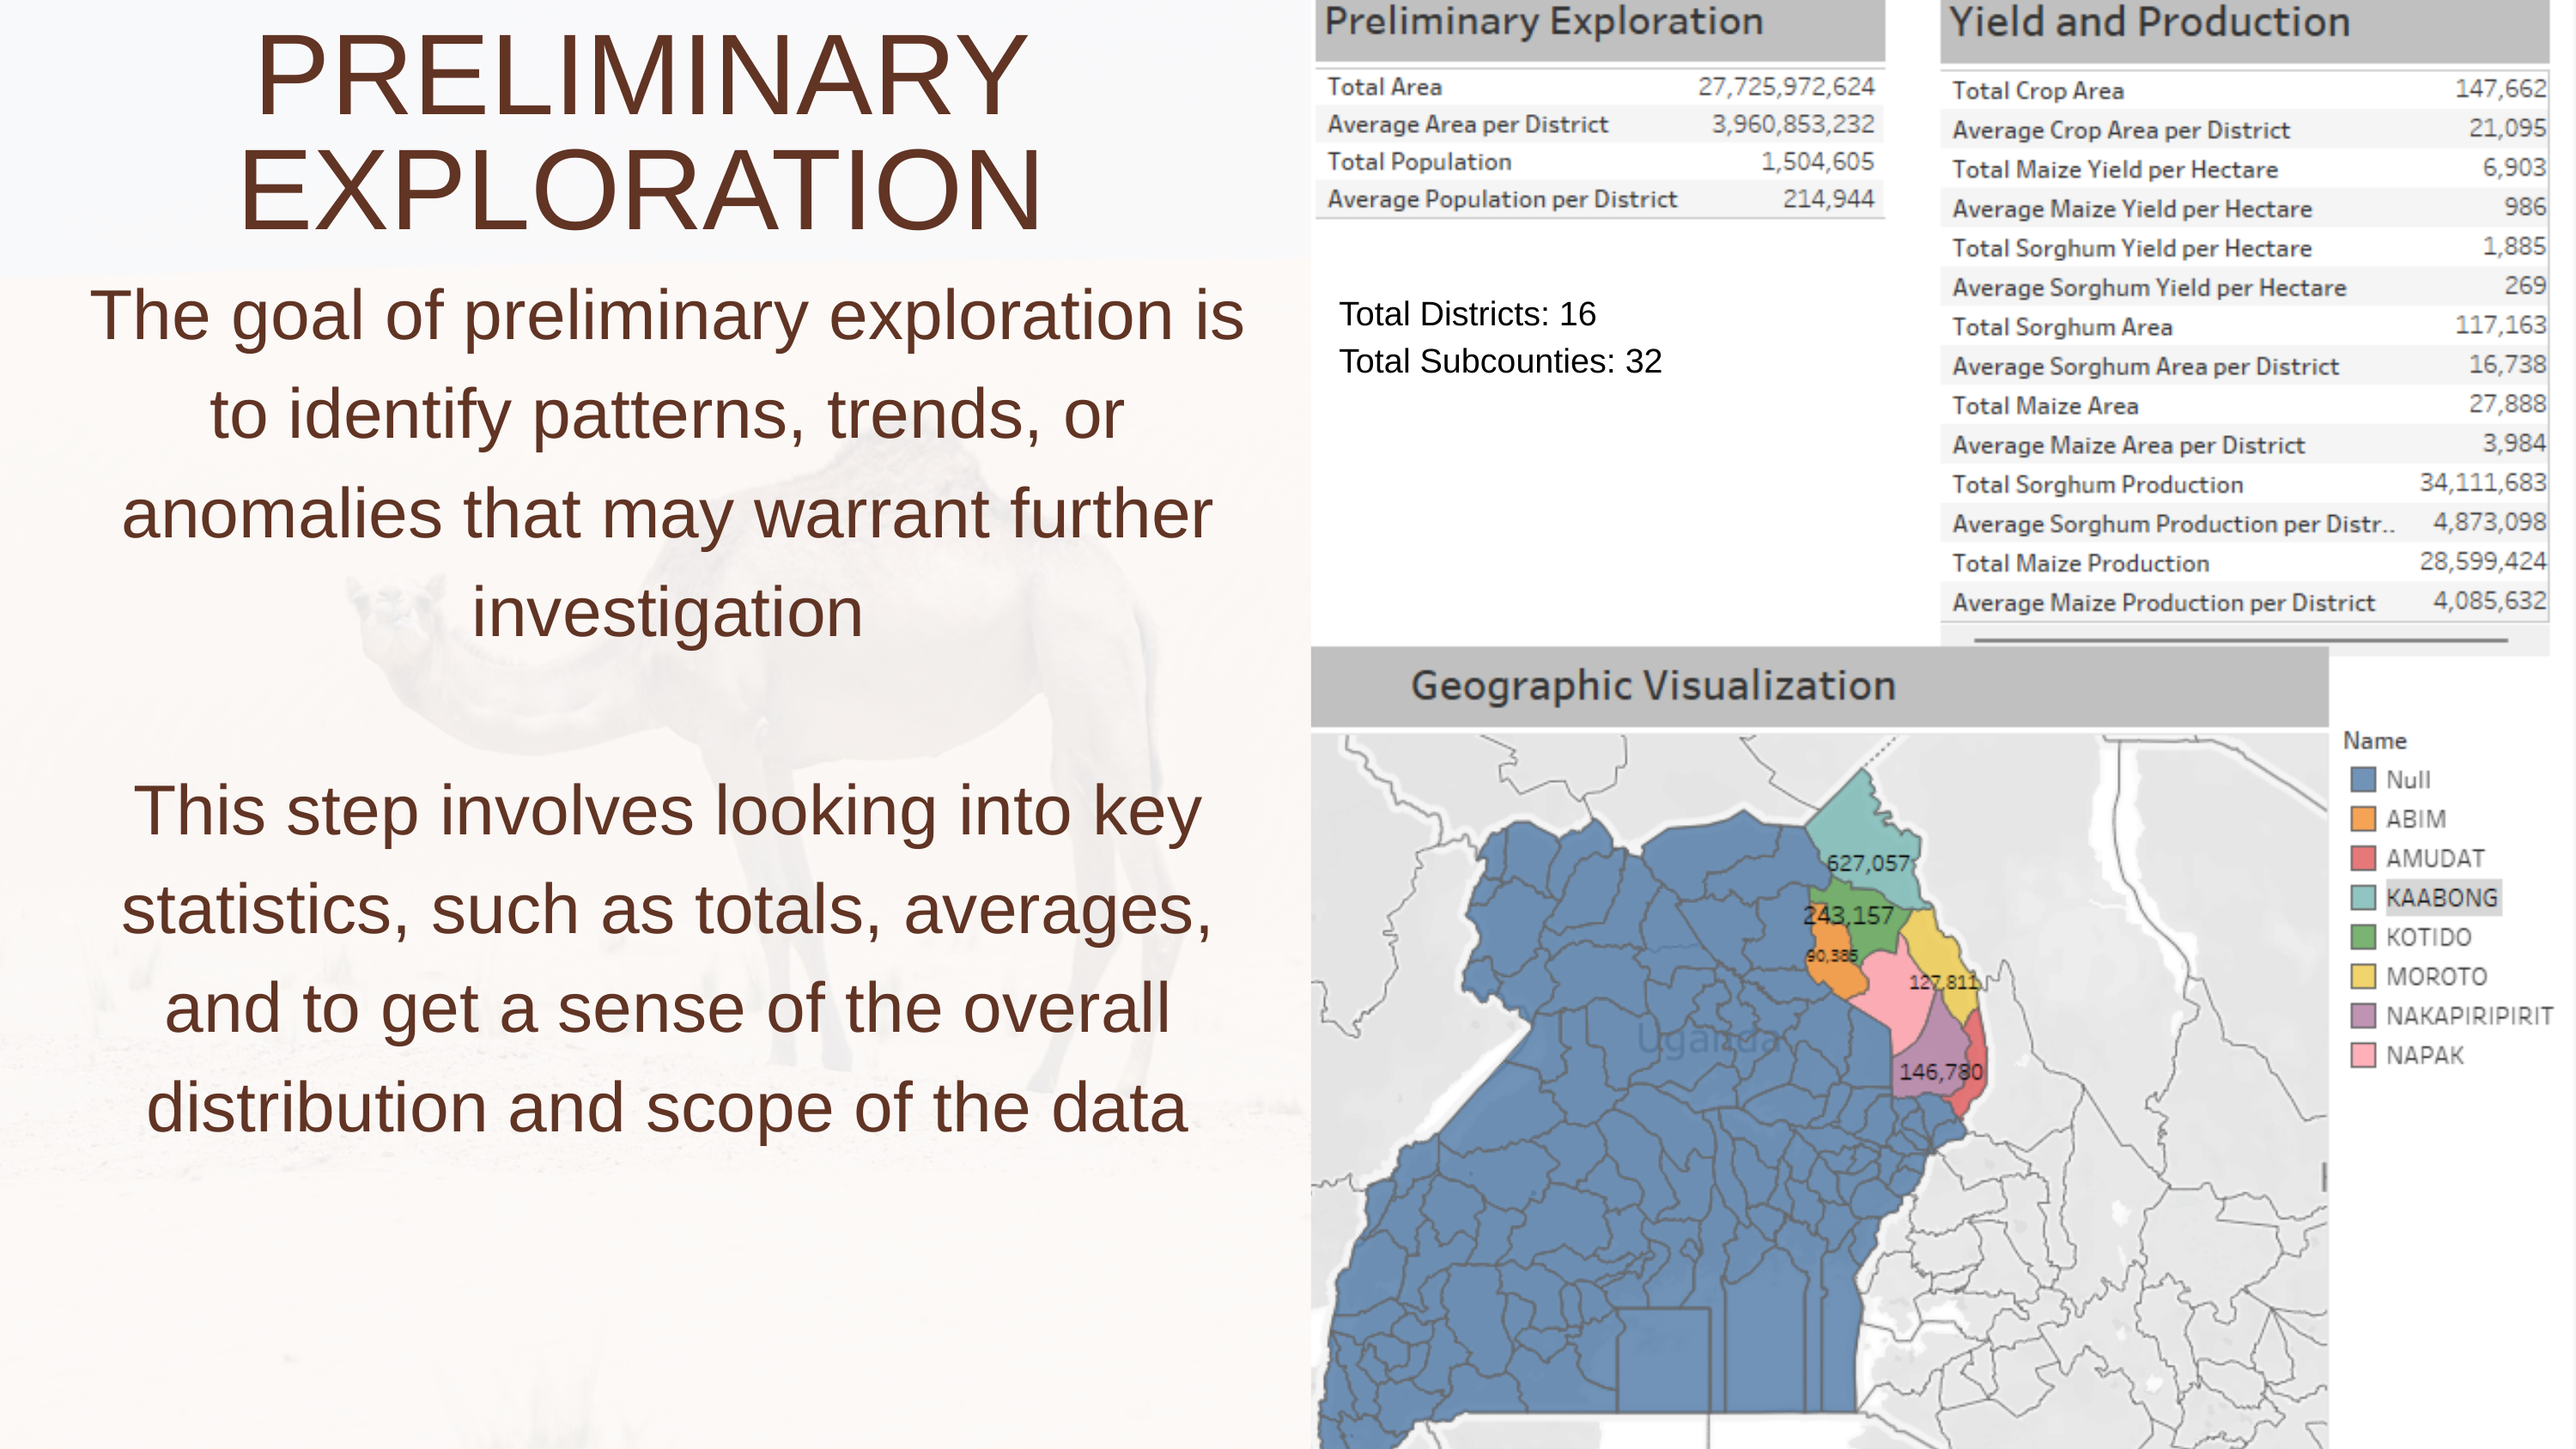

PRELIMINARY EXPLORATION
The goal of preliminary exploration is to identify patterns, trends, or anomalies that may warrant further investigation

This step involves looking into key statistics, such as totals, averages, and to get a sense of the overall distribution and scope of the data
Total Districts: 16
Total Subcounties: 32